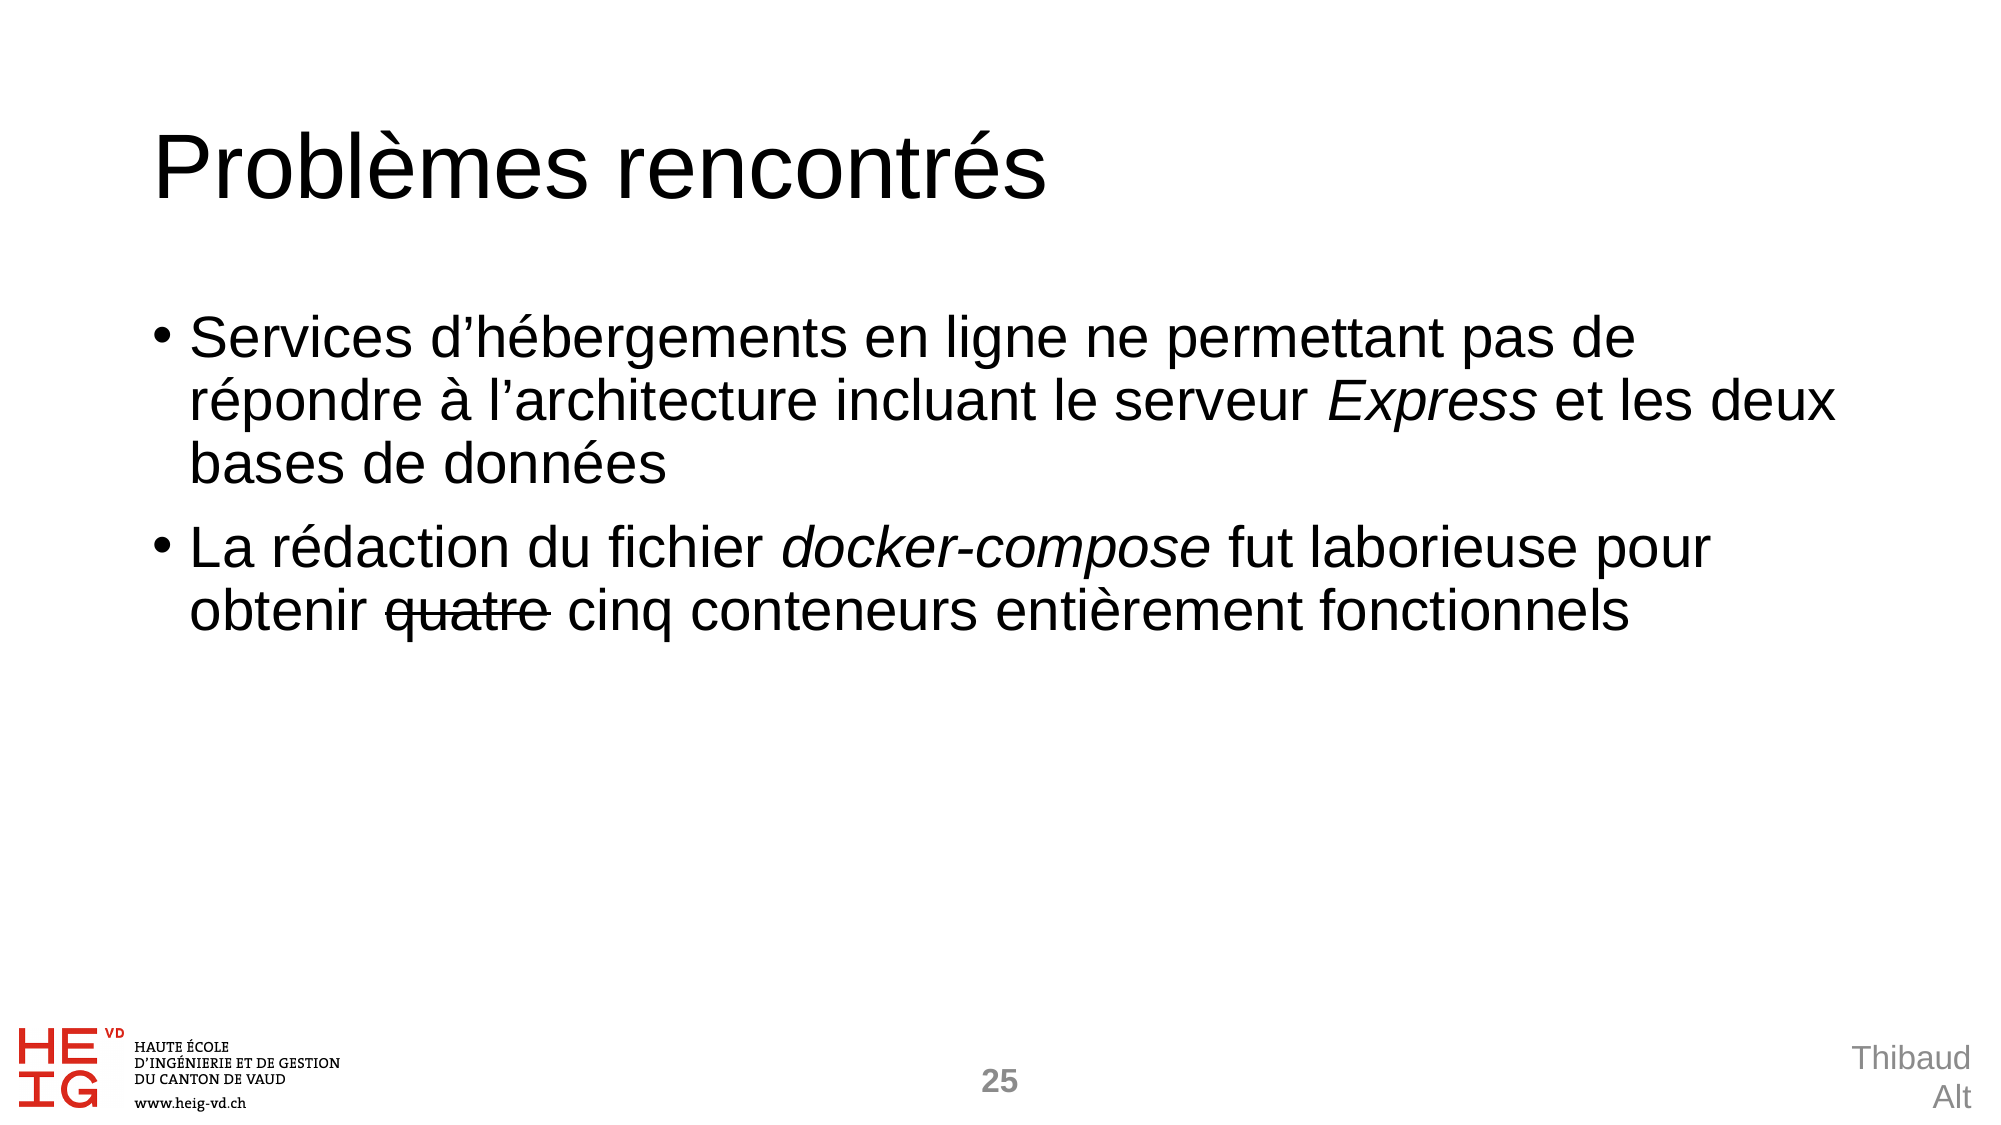

# Problèmes rencontrés
Services d’hébergements en ligne ne permettant pas de répondre à l’architecture incluant le serveur Express et les deux bases de données
La rédaction du fichier docker-compose fut laborieuse pour obtenir quatre cinq conteneurs entièrement fonctionnels
25